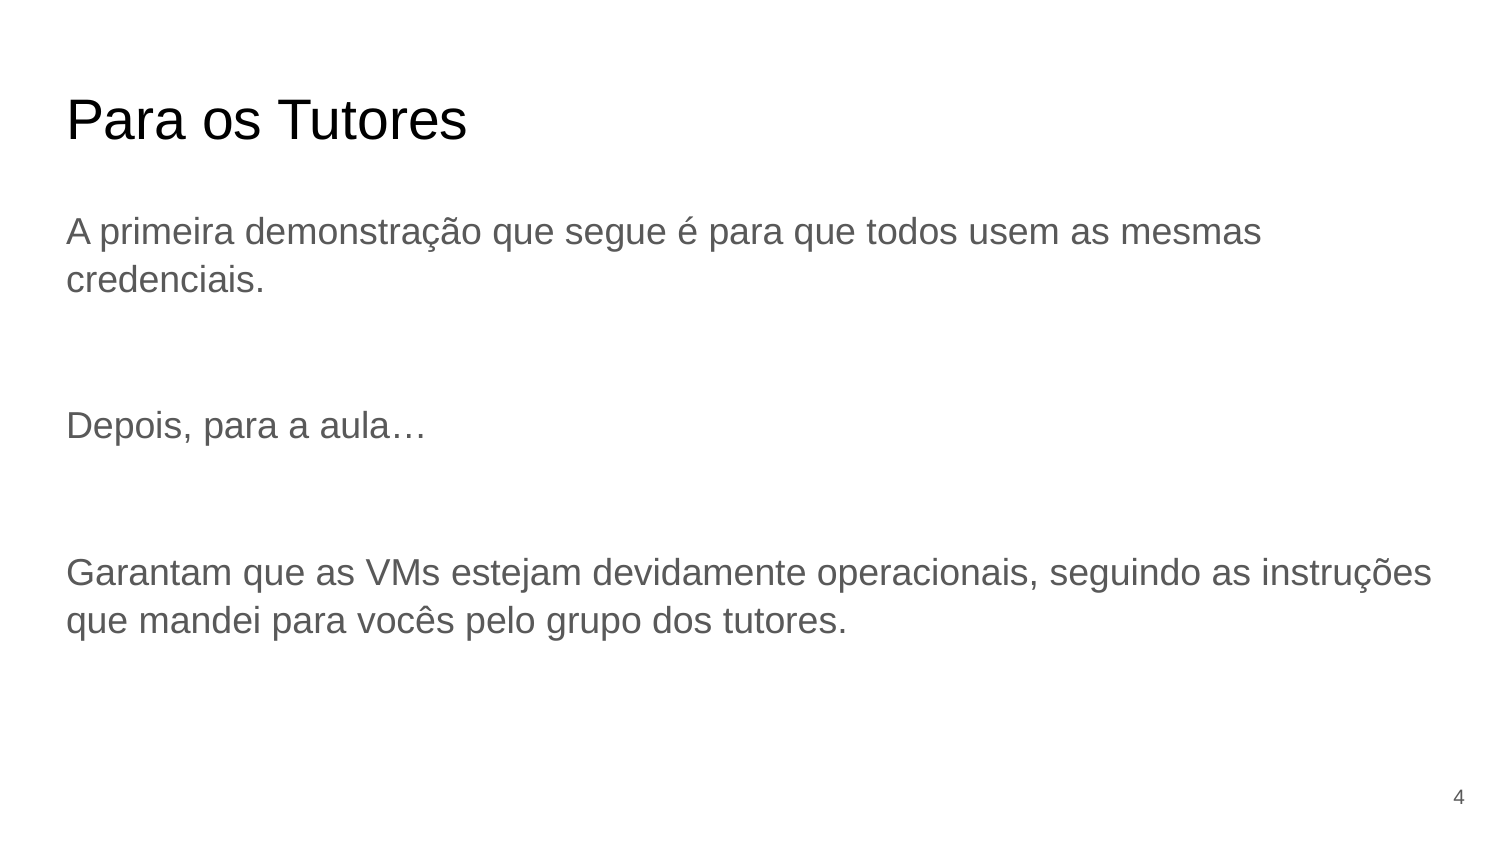

# Para os Tutores
A primeira demonstração que segue é para que todos usem as mesmas credenciais.

Depois, para a aula…

Garantam que as VMs estejam devidamente operacionais, seguindo as instruções que mandei para vocês pelo grupo dos tutores.
4